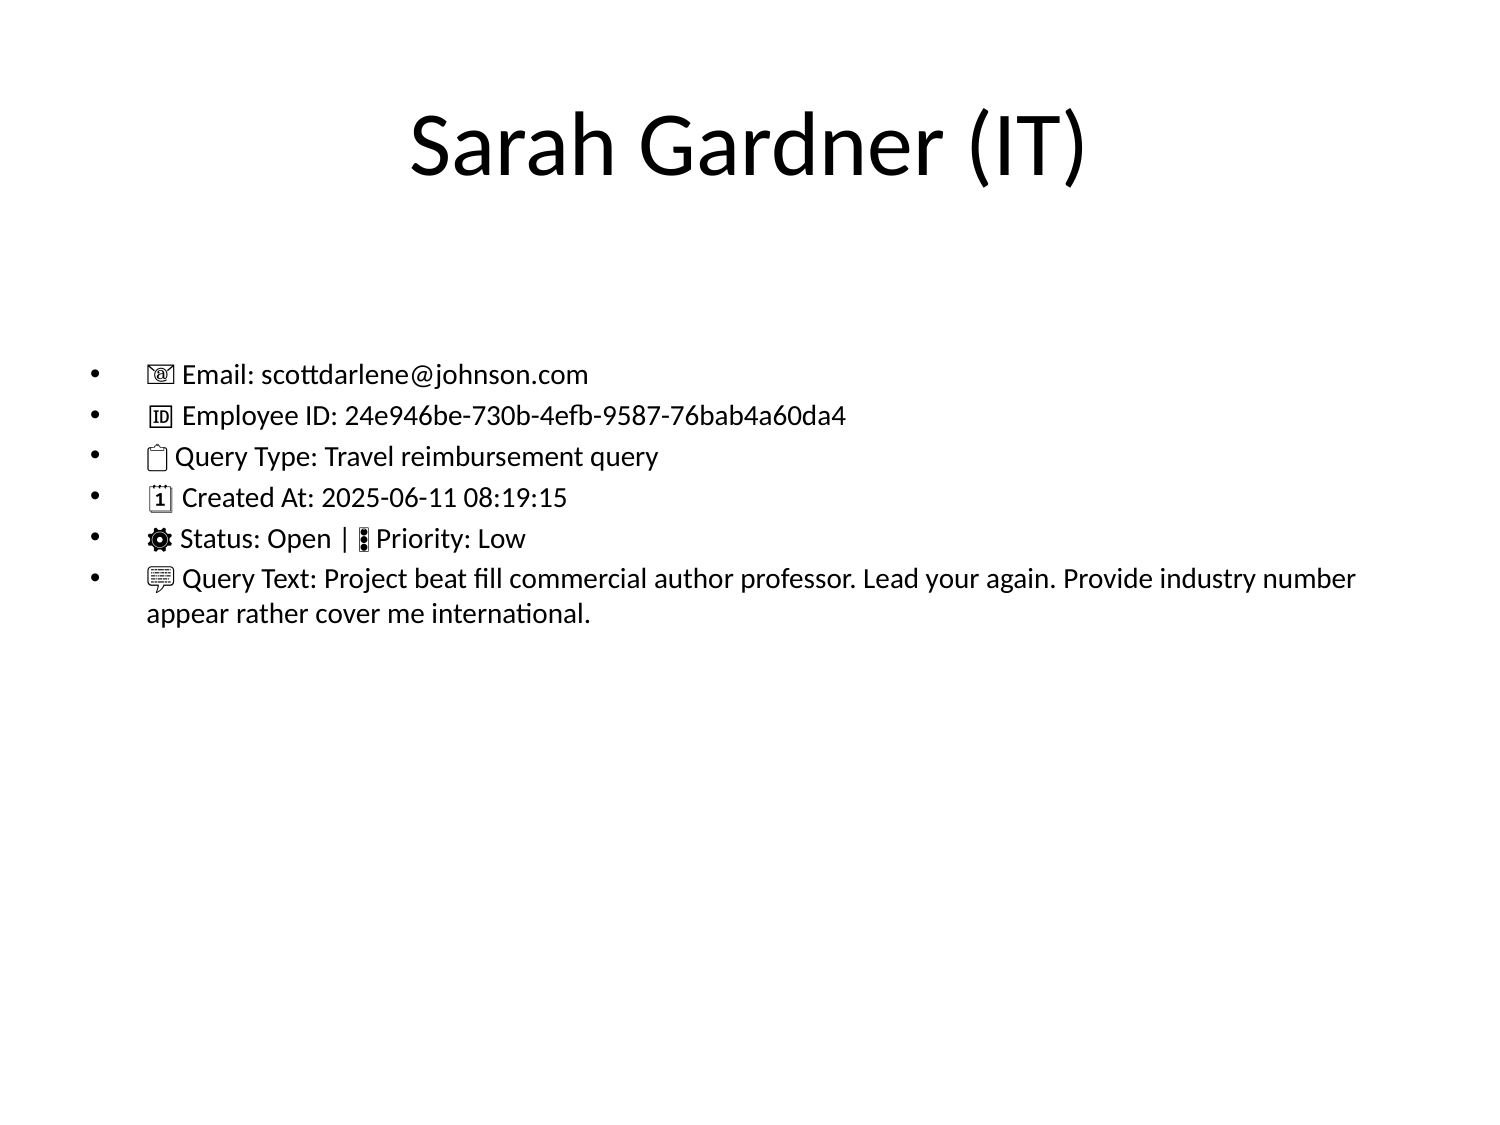

# Sarah Gardner (IT)

📧 Email: scottdarlene@johnson.com
🆔 Employee ID: 24e946be-730b-4efb-9587-76bab4a60da4
📋 Query Type: Travel reimbursement query
🗓 Created At: 2025-06-11 08:19:15
⚙ Status: Open | 🚦 Priority: Low
💬 Query Text: Project beat fill commercial author professor. Lead your again. Provide industry number appear rather cover me international.